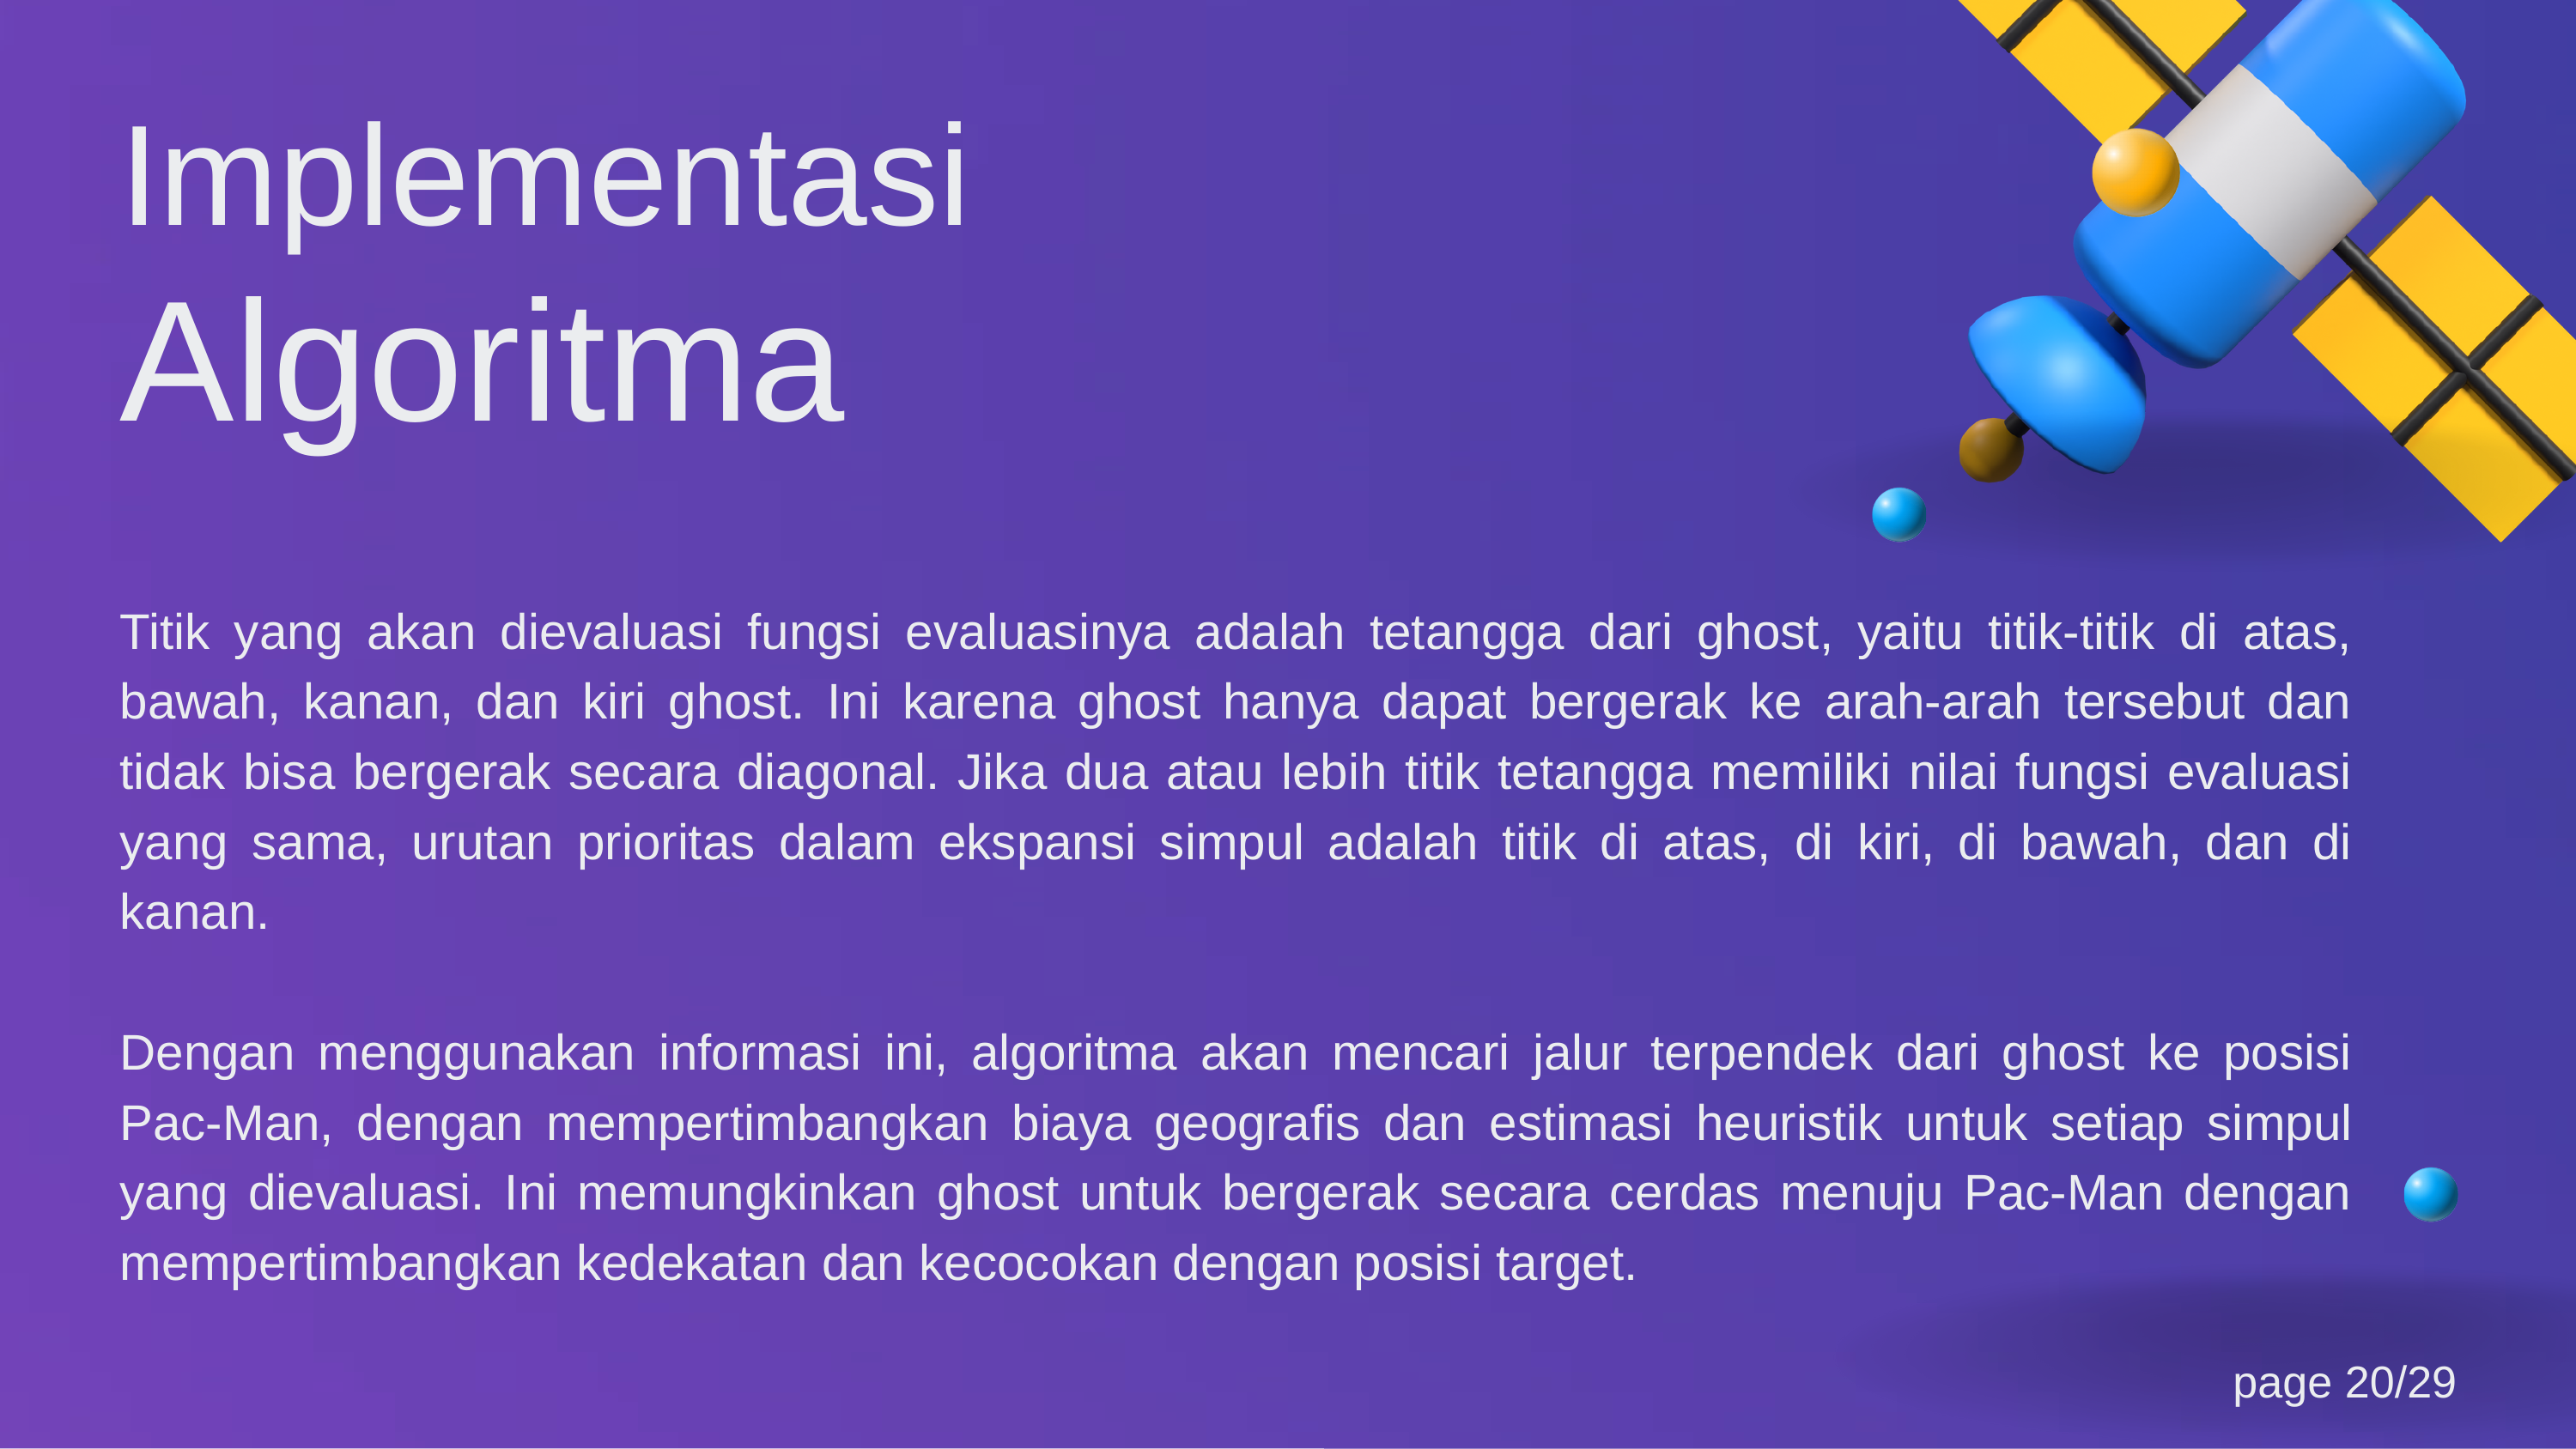

Implementasi
Algoritma

Titik yang akan dievaluasi fungsi evaluasinya adalah tetangga dari ghost, yaitu titik-titik di atas, bawah, kanan, dan kiri ghost. Ini karena ghost hanya dapat bergerak ke arah-arah tersebut dan tidak bisa bergerak secara diagonal. Jika dua atau lebih titik tetangga memiliki nilai fungsi evaluasi yang sama, urutan prioritas dalam ekspansi simpul adalah titik di atas, di kiri, di bawah, dan di kanan.

Dengan menggunakan informasi ini, algoritma akan mencari jalur terpendek dari ghost ke posisi Pac-Man, dengan mempertimbangkan biaya geografis dan estimasi heuristik untuk setiap simpul yang dievaluasi. Ini memungkinkan ghost untuk bergerak secara cerdas menuju Pac-Man dengan mempertimbangkan kedekatan dan kecocokan dengan posisi target.

page 20/29